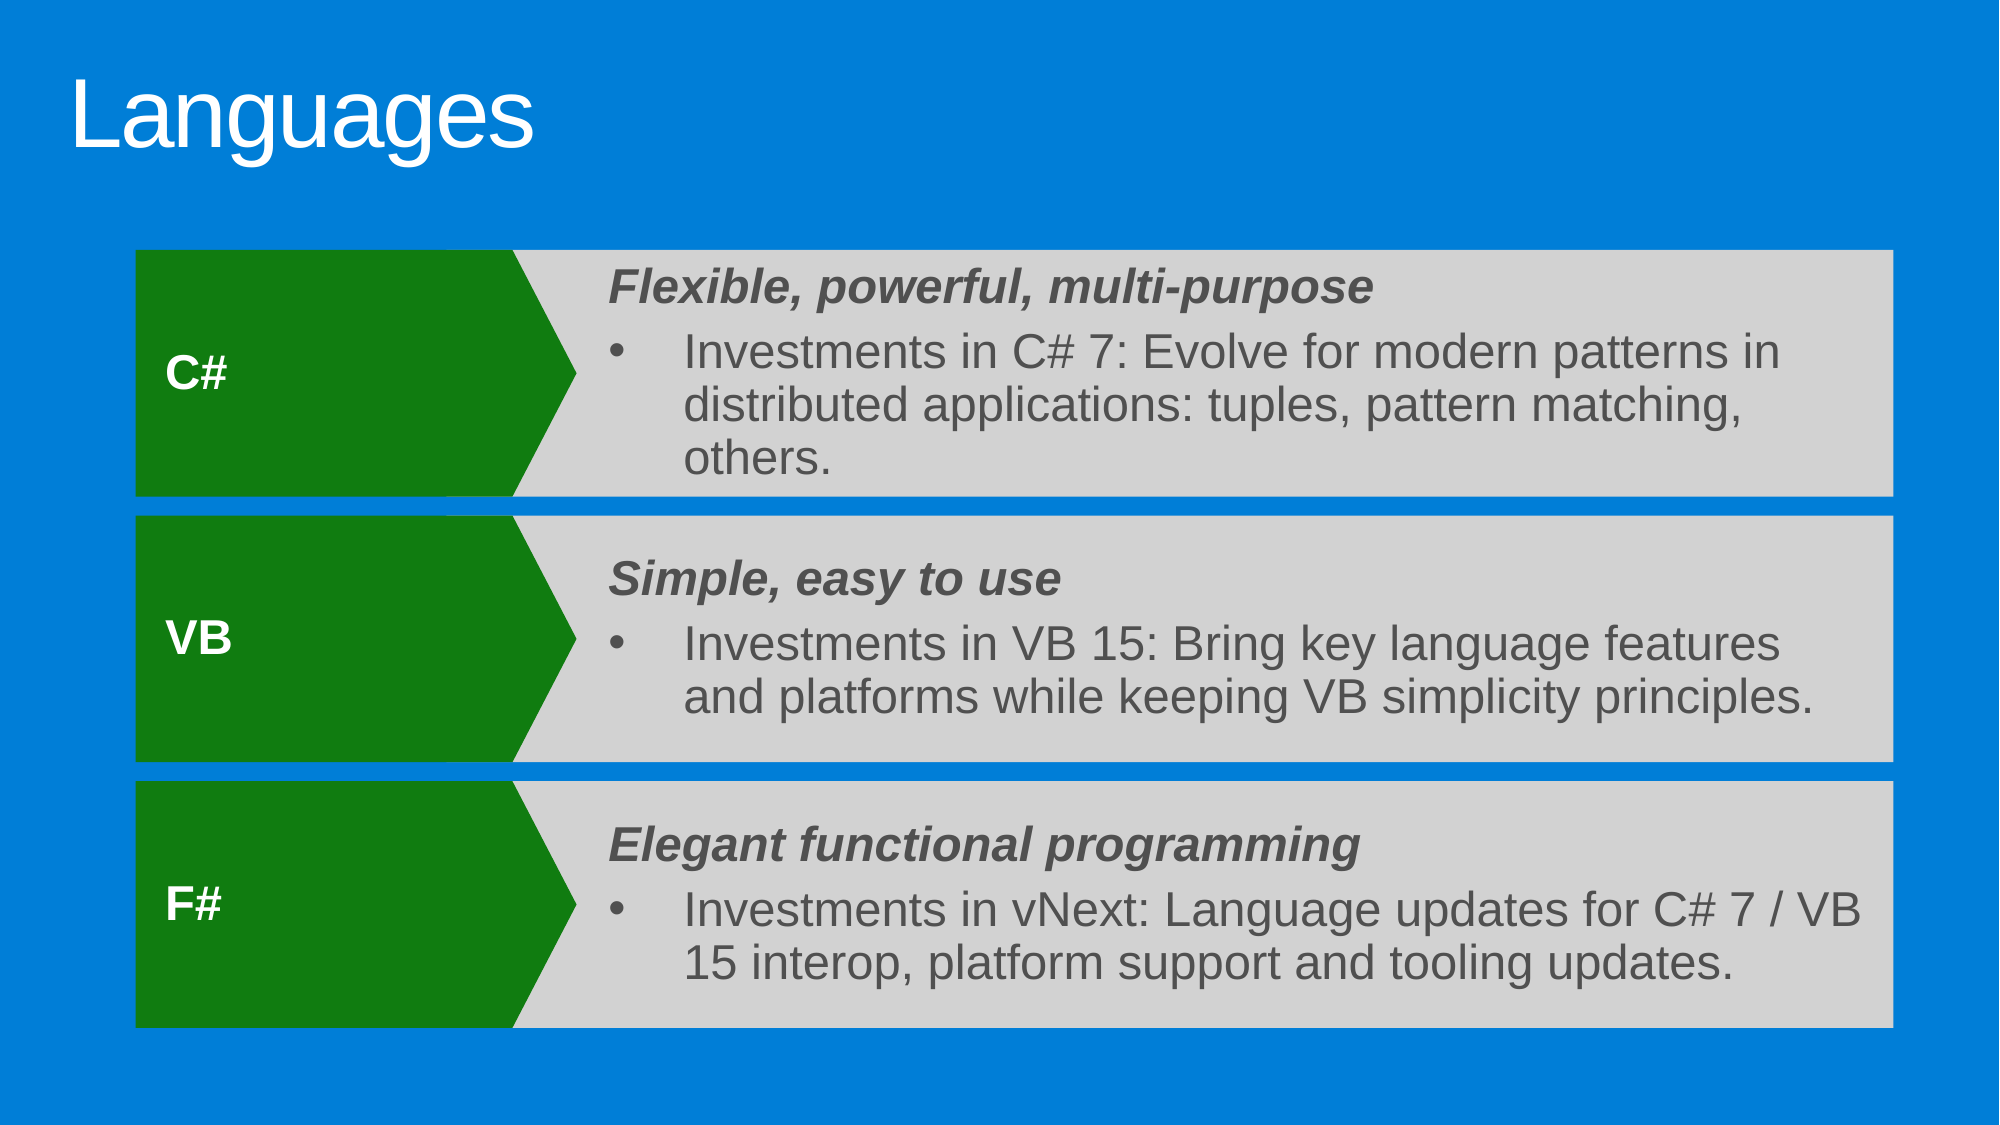

# Languages
C#
Flexible, powerful, multi-purpose
Investments in C# 7: Evolve for modern patterns in distributed applications: tuples, pattern matching, others.
VB
Simple, easy to use
Investments in VB 15: Bring key language features and platforms while keeping VB simplicity principles.
F#
Elegant functional programming
Investments in vNext: Language updates for C# 7 / VB 15 interop, platform support and tooling updates.